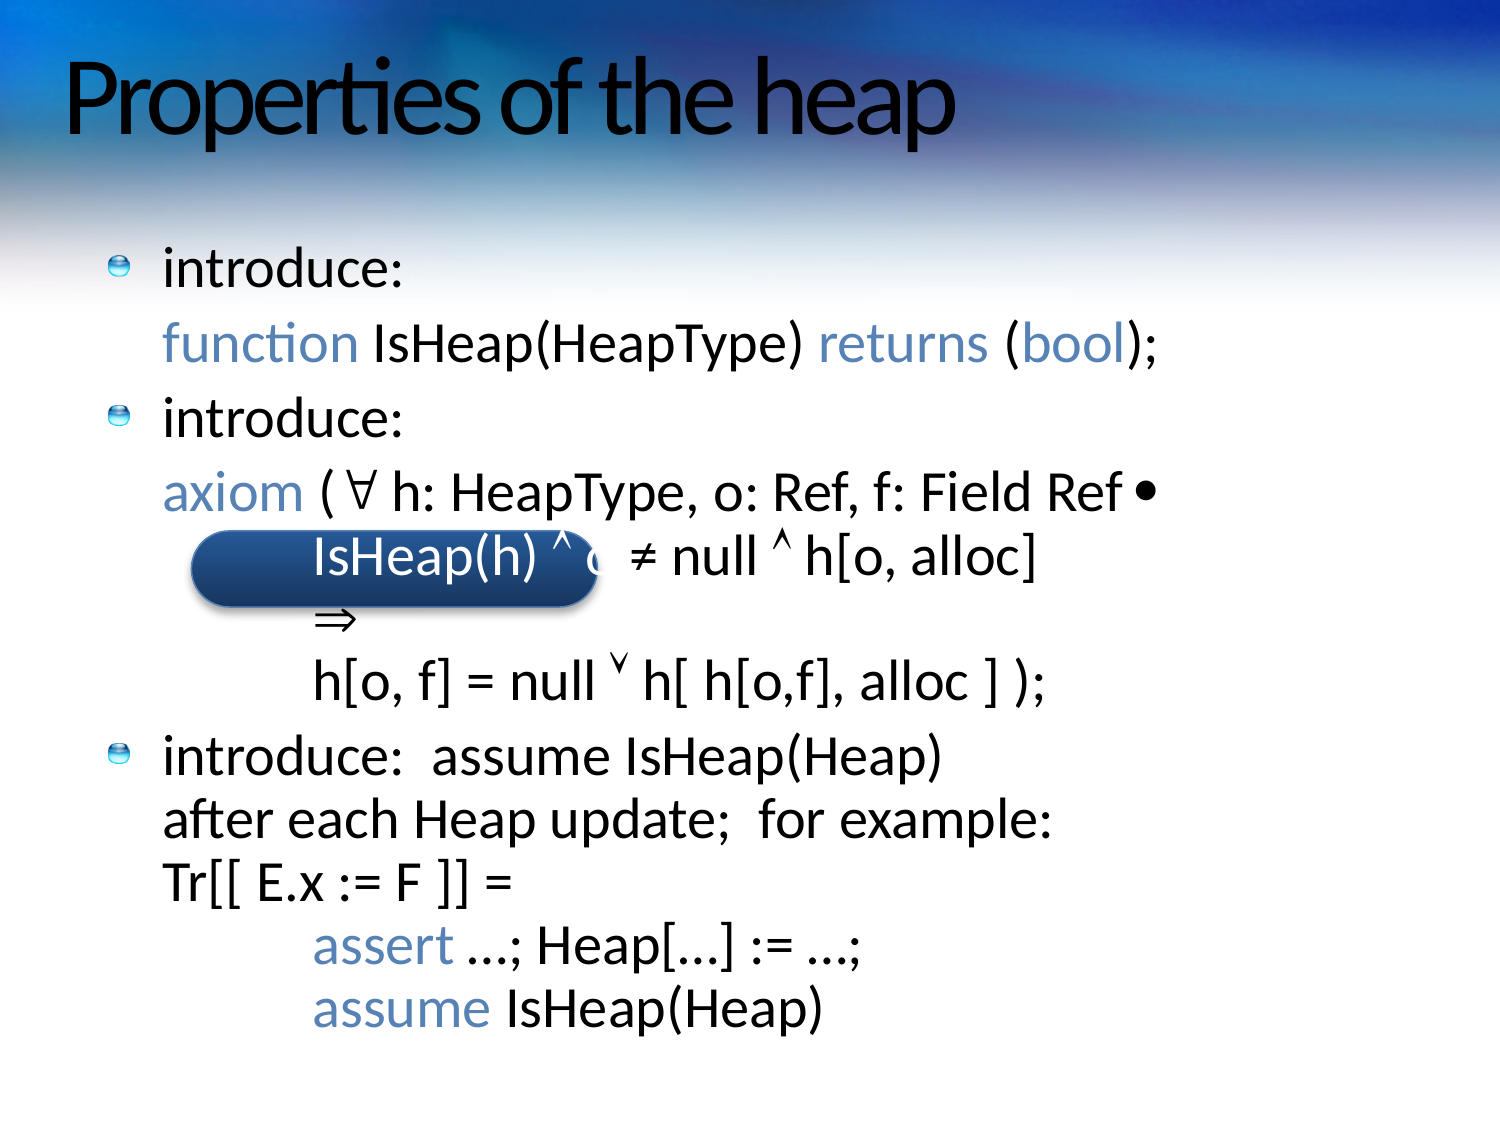

# Properties of the heap
introduce:
	function IsHeap(HeapType) returns (bool);
introduce:
 	axiom (∀ h: HeapType, o: Ref, f: Field Ref •
	IsHeap(h) ∧ o ≠ null ∧ h[o, alloc]
	⇒
	h[o, f] = null ∨ h[ h[o,f], alloc ] );
introduce:  assume IsHeap(Heap)
after each Heap update;  for example:
Tr[[ E.x := F ]] =
	assert …; Heap[…] := …;
	assume IsHeap(Heap)